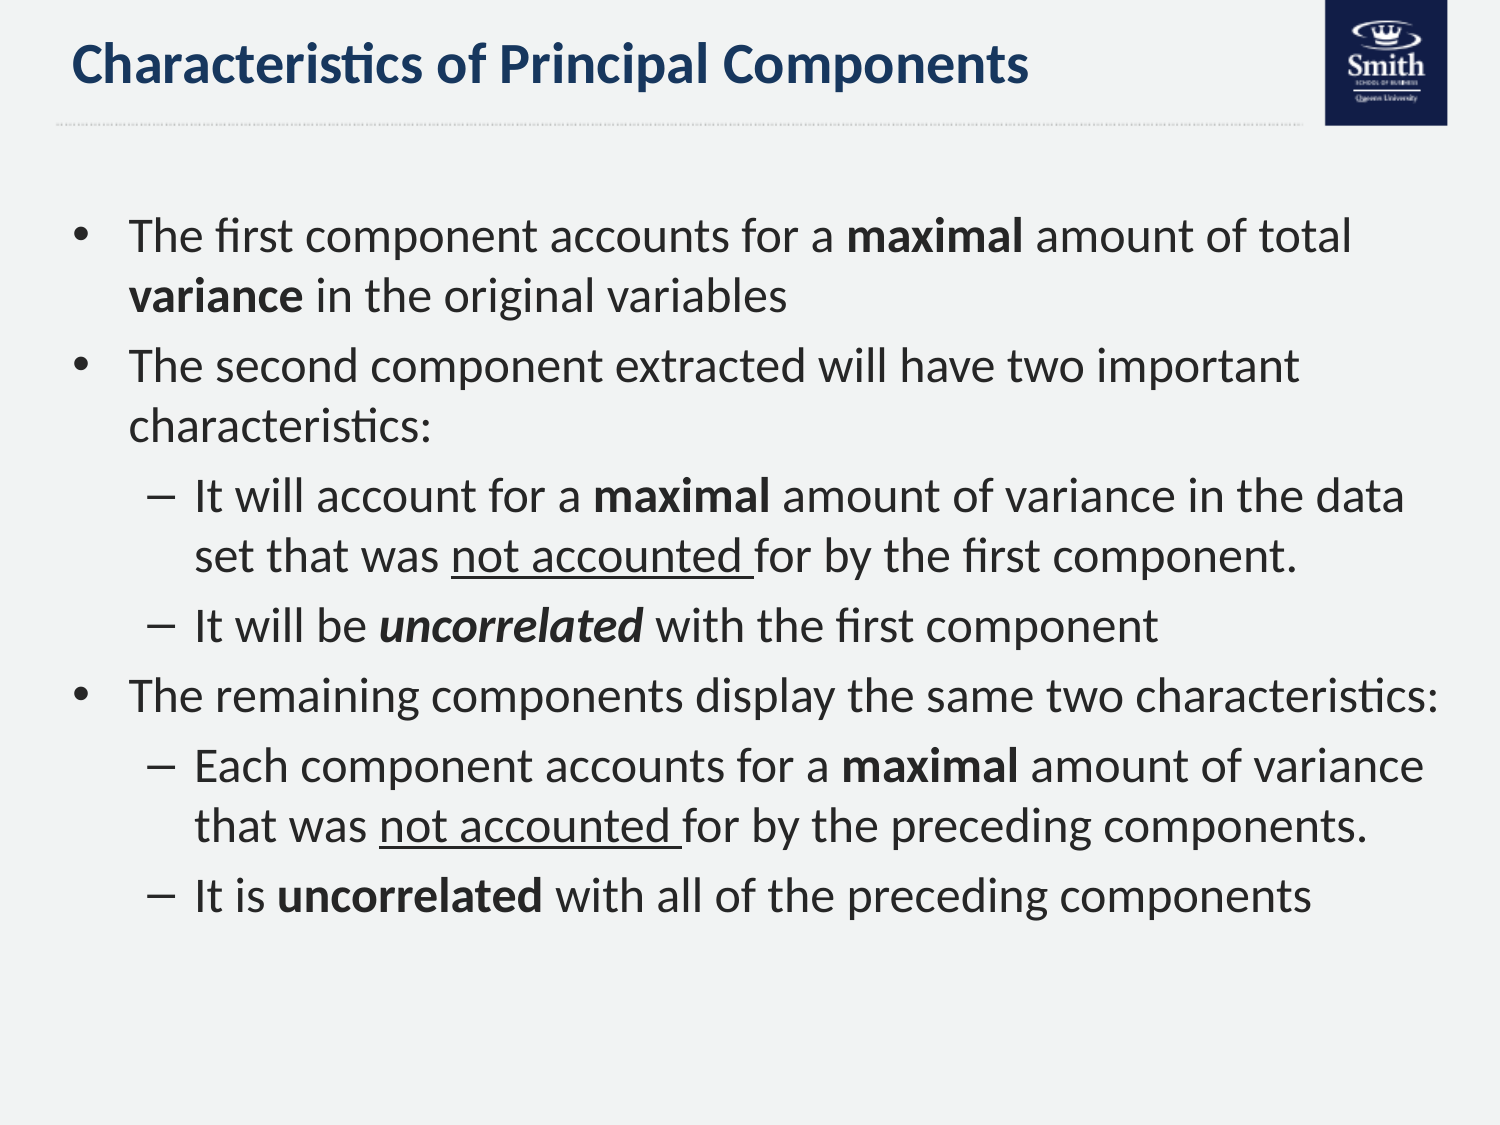

# Characteristics of Principal Components
The first component accounts for a maximal amount of total variance in the original variables
The second component extracted will have two important characteristics:
It will account for a maximal amount of variance in the data set that was not accounted for by the first component.
It will be uncorrelated with the first component
The remaining components display the same two characteristics:
Each component accounts for a maximal amount of variance that was not accounted for by the preceding components.
It is uncorrelated with all of the preceding components